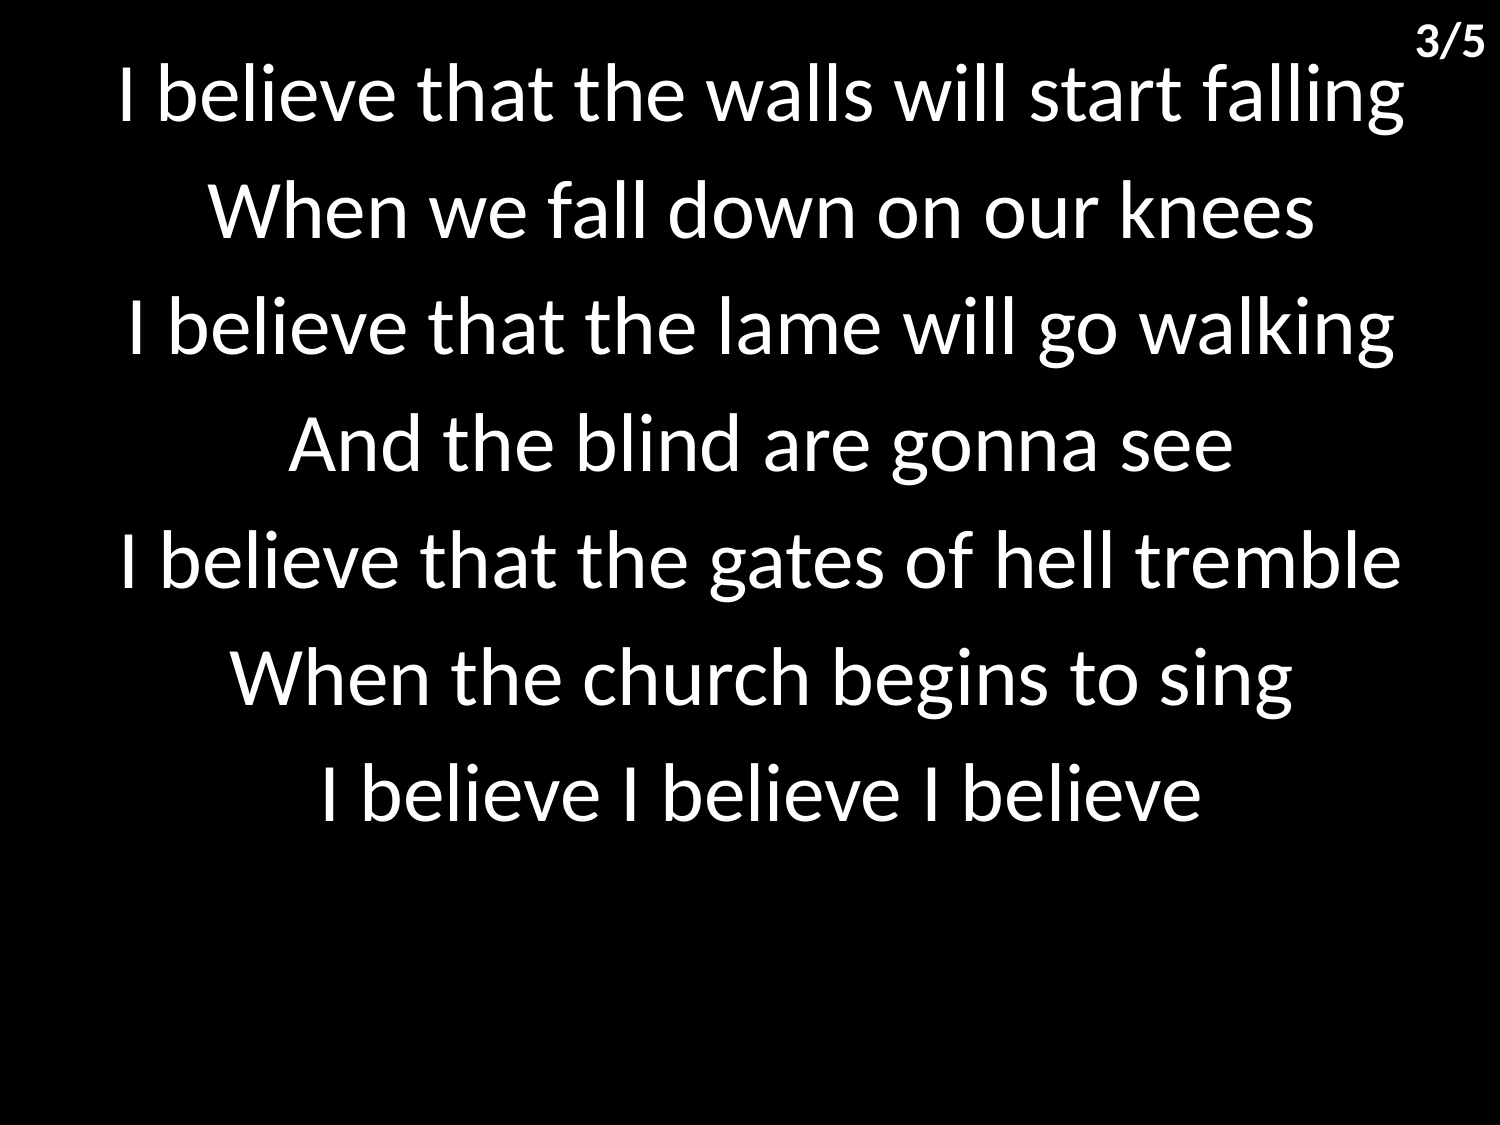

3/5
I believe that the walls will start falling
When we fall down on our knees
I believe that the lame will go walking
And the blind are gonna see
I believe that the gates of hell tremble
When the church begins to sing
I believe I believe I believe